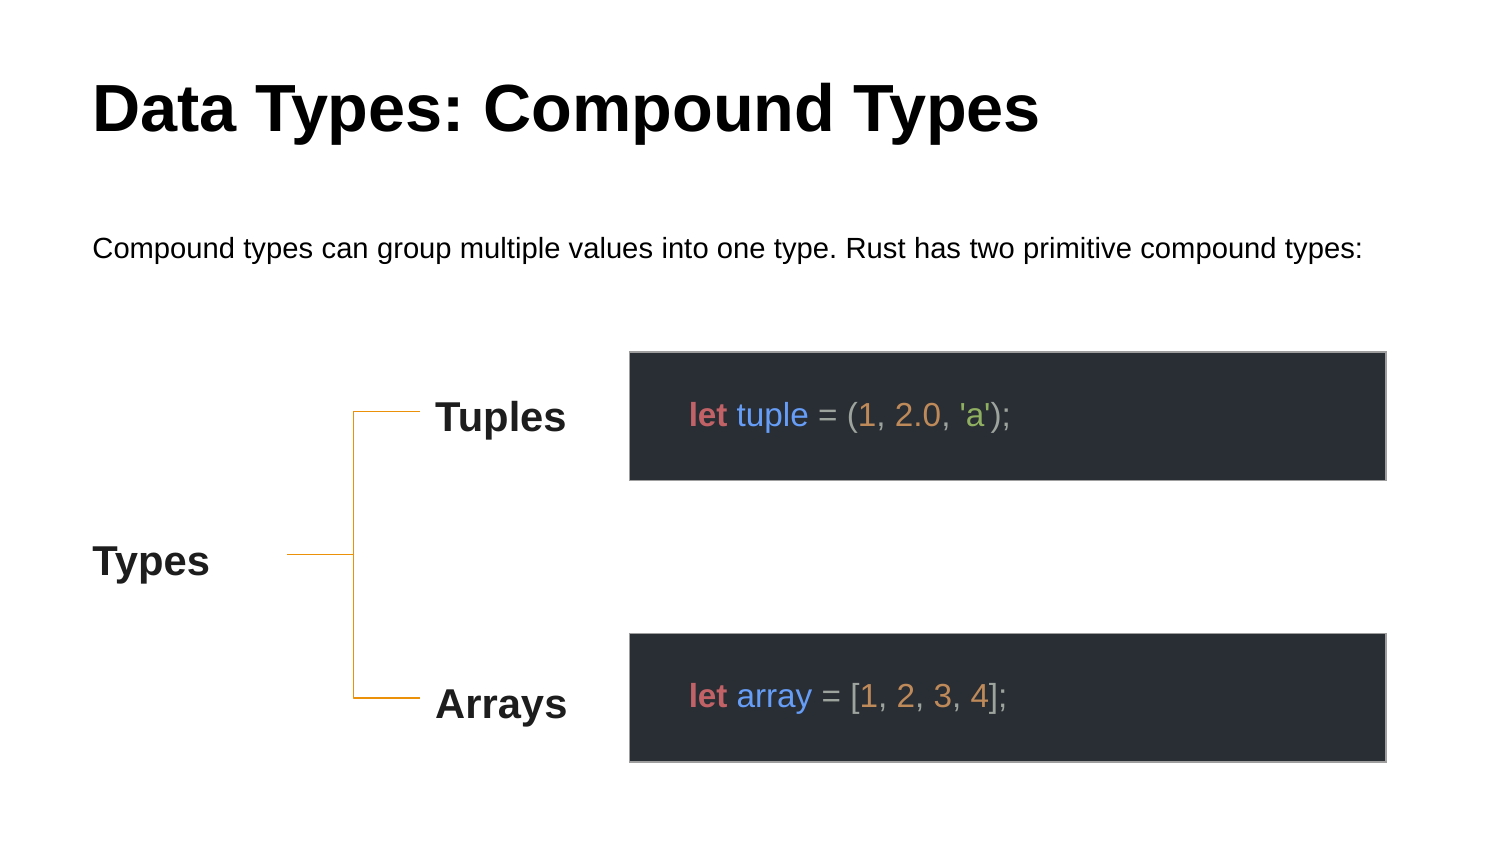

Data Types: Compound Types
Compound types can group multiple values into one type. Rust has two primitive compound types:
| let tuple = (1, 2.0, 'a'); |
| --- |
Tuples
Types
| let array = [1, 2, 3, 4]; |
| --- |
Arrays